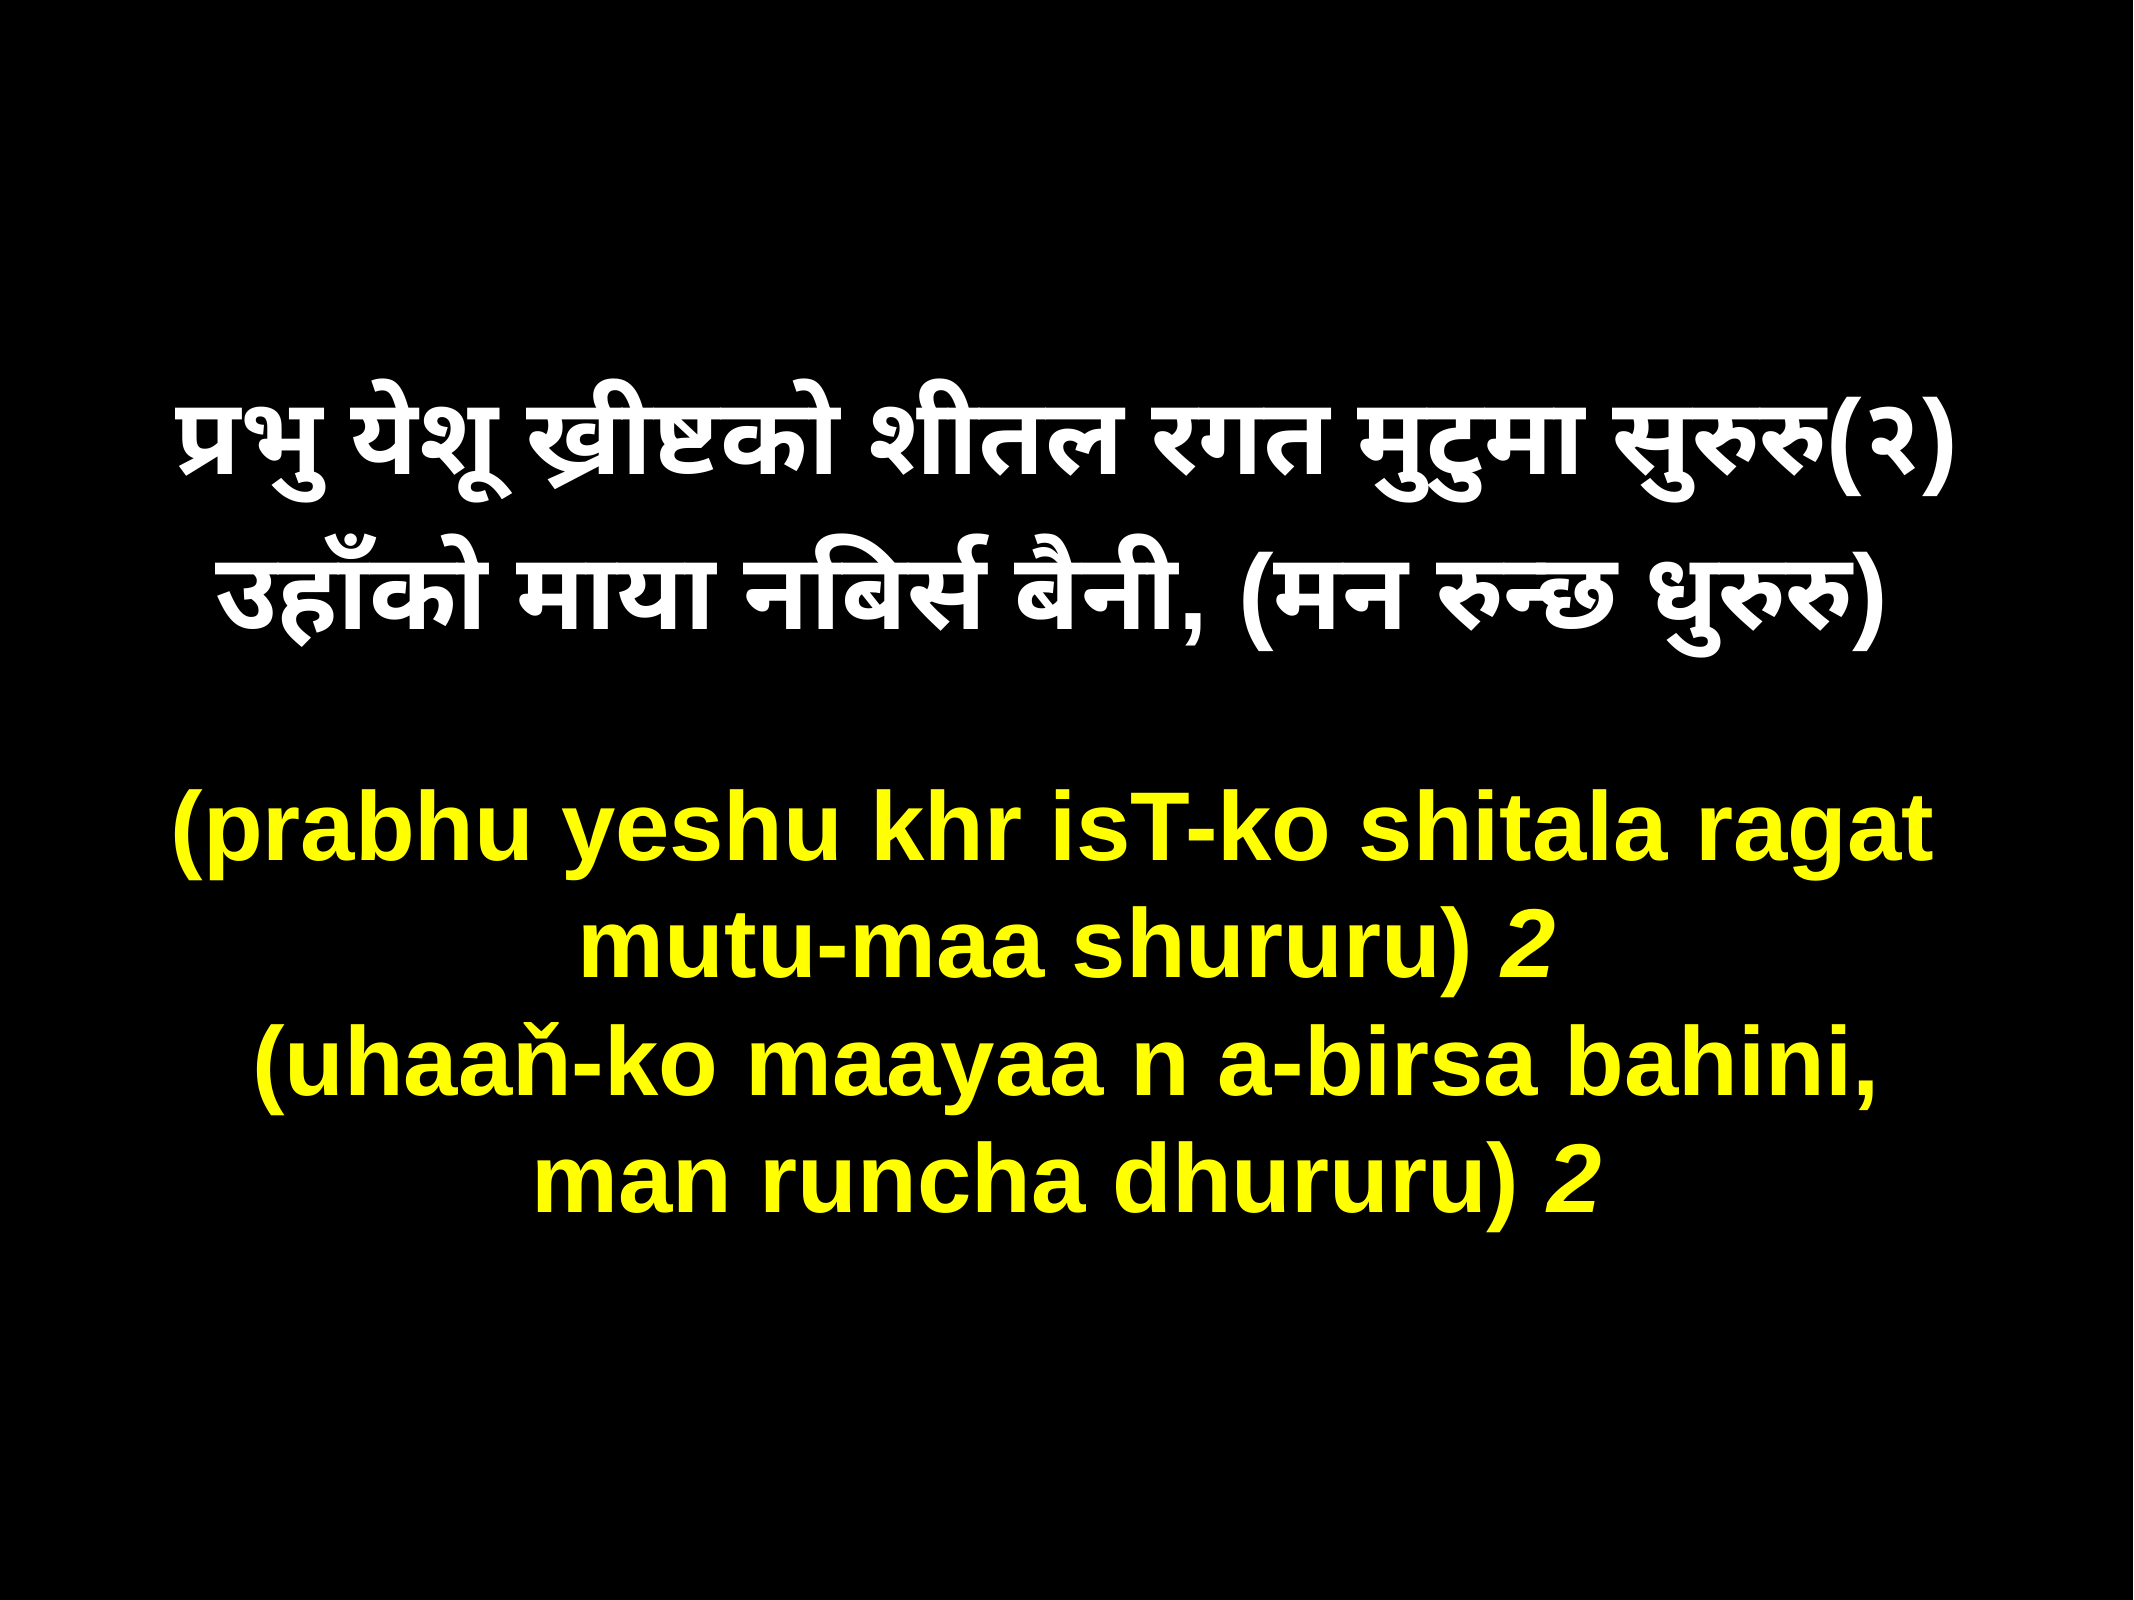

प्रभु येशू ख्रीष्टको शीतल रगत मुटुमा सुरुरु(२)
उहाँको माया नबिर्स बैनी, (मन रुन्छ धुरुरु)

(prabhu yeshu khr isT-ko shitala ragat
mutu-maa shururu) 2
(uhaaň-ko maayaa n a-birsa bahini,
man runcha dhururu) 2